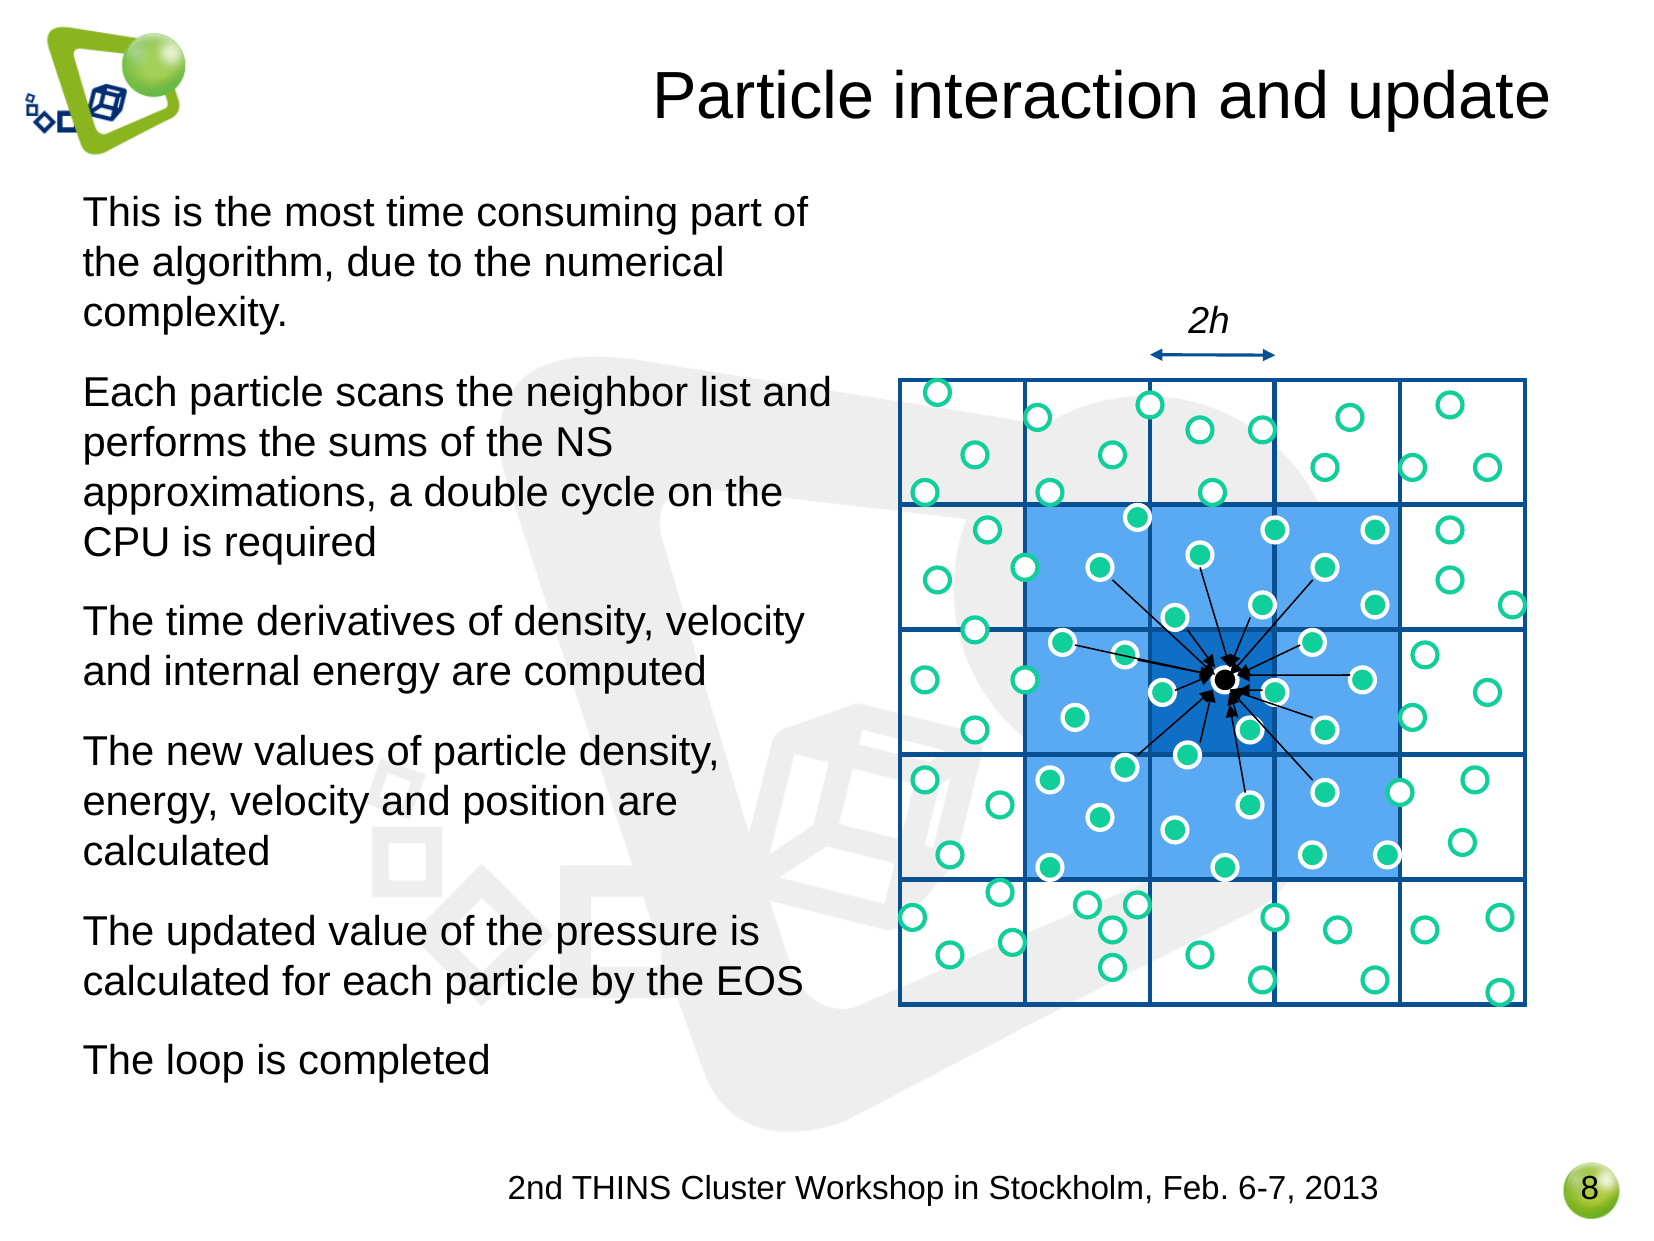

# Particle interaction and update
This is the most time consuming part of the algorithm, due to the numerical complexity.
Each particle scans the neighbor list and performs the sums of the NS approximations, a double cycle on the CPU is required
The time derivatives of density, velocity and internal energy are computed
The new values of particle density, energy, velocity and position are calculated
The updated value of the pressure is calculated for each particle by the EOS
The loop is completed
2h

2nd THINS Cluster Workshop in Stockholm, Feb. 6-7, 2013
8